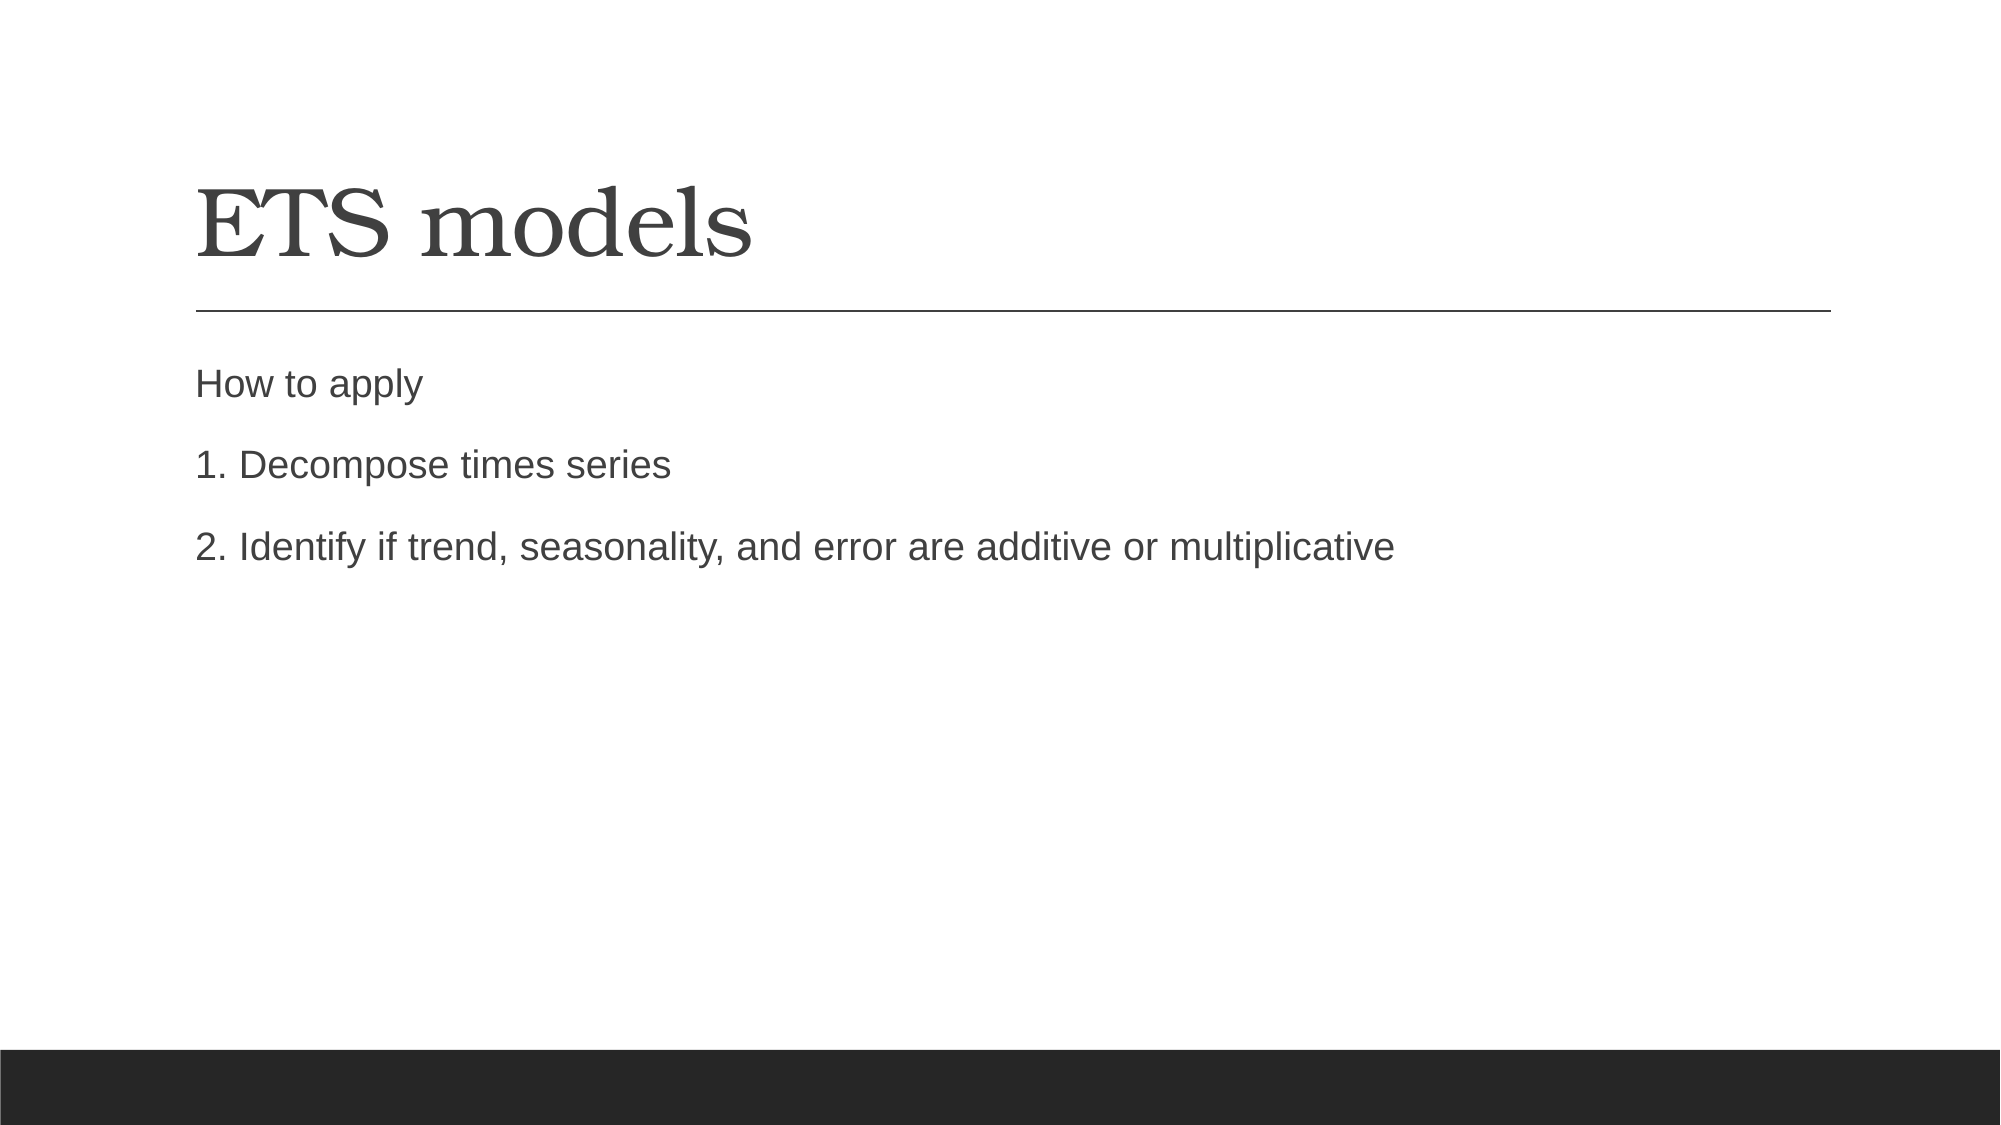

# ETS models
How to apply
1. Decompose times series
2. Identify if trend, seasonality, and error are additive or multiplicative